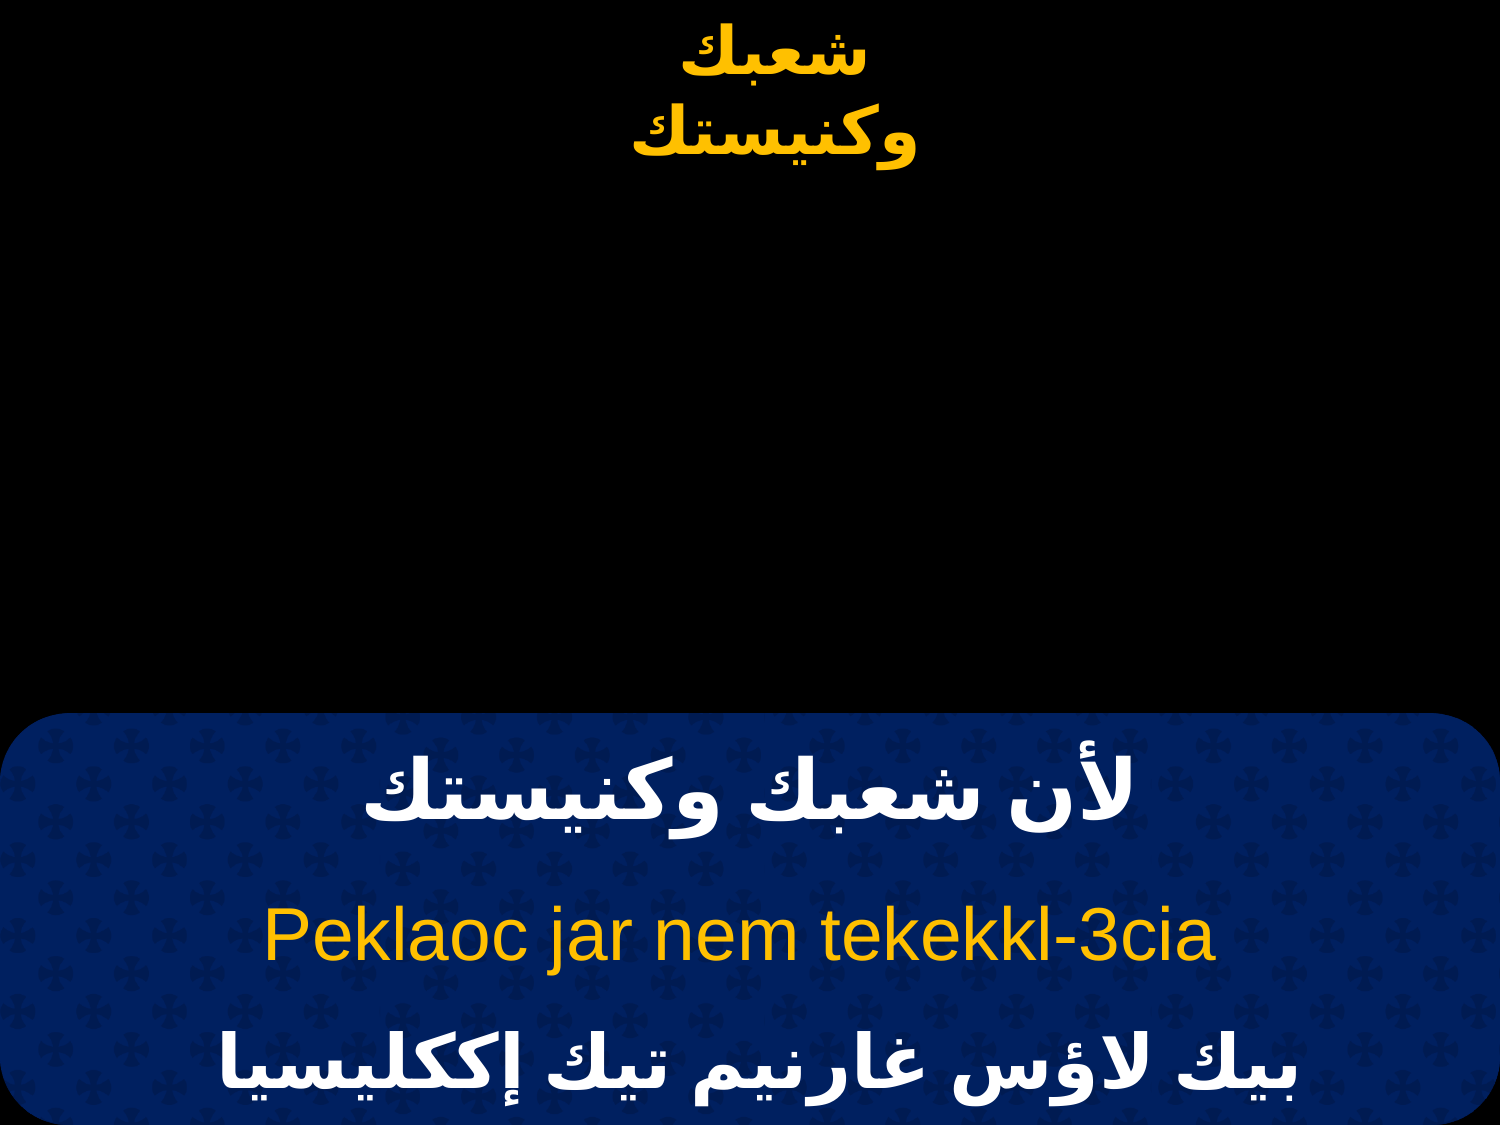

# لأن شعبك وكنيستك
Peklaoc jar nem tekekkl-3cia
بيك لاؤس غارنيم تيك إككليسيا